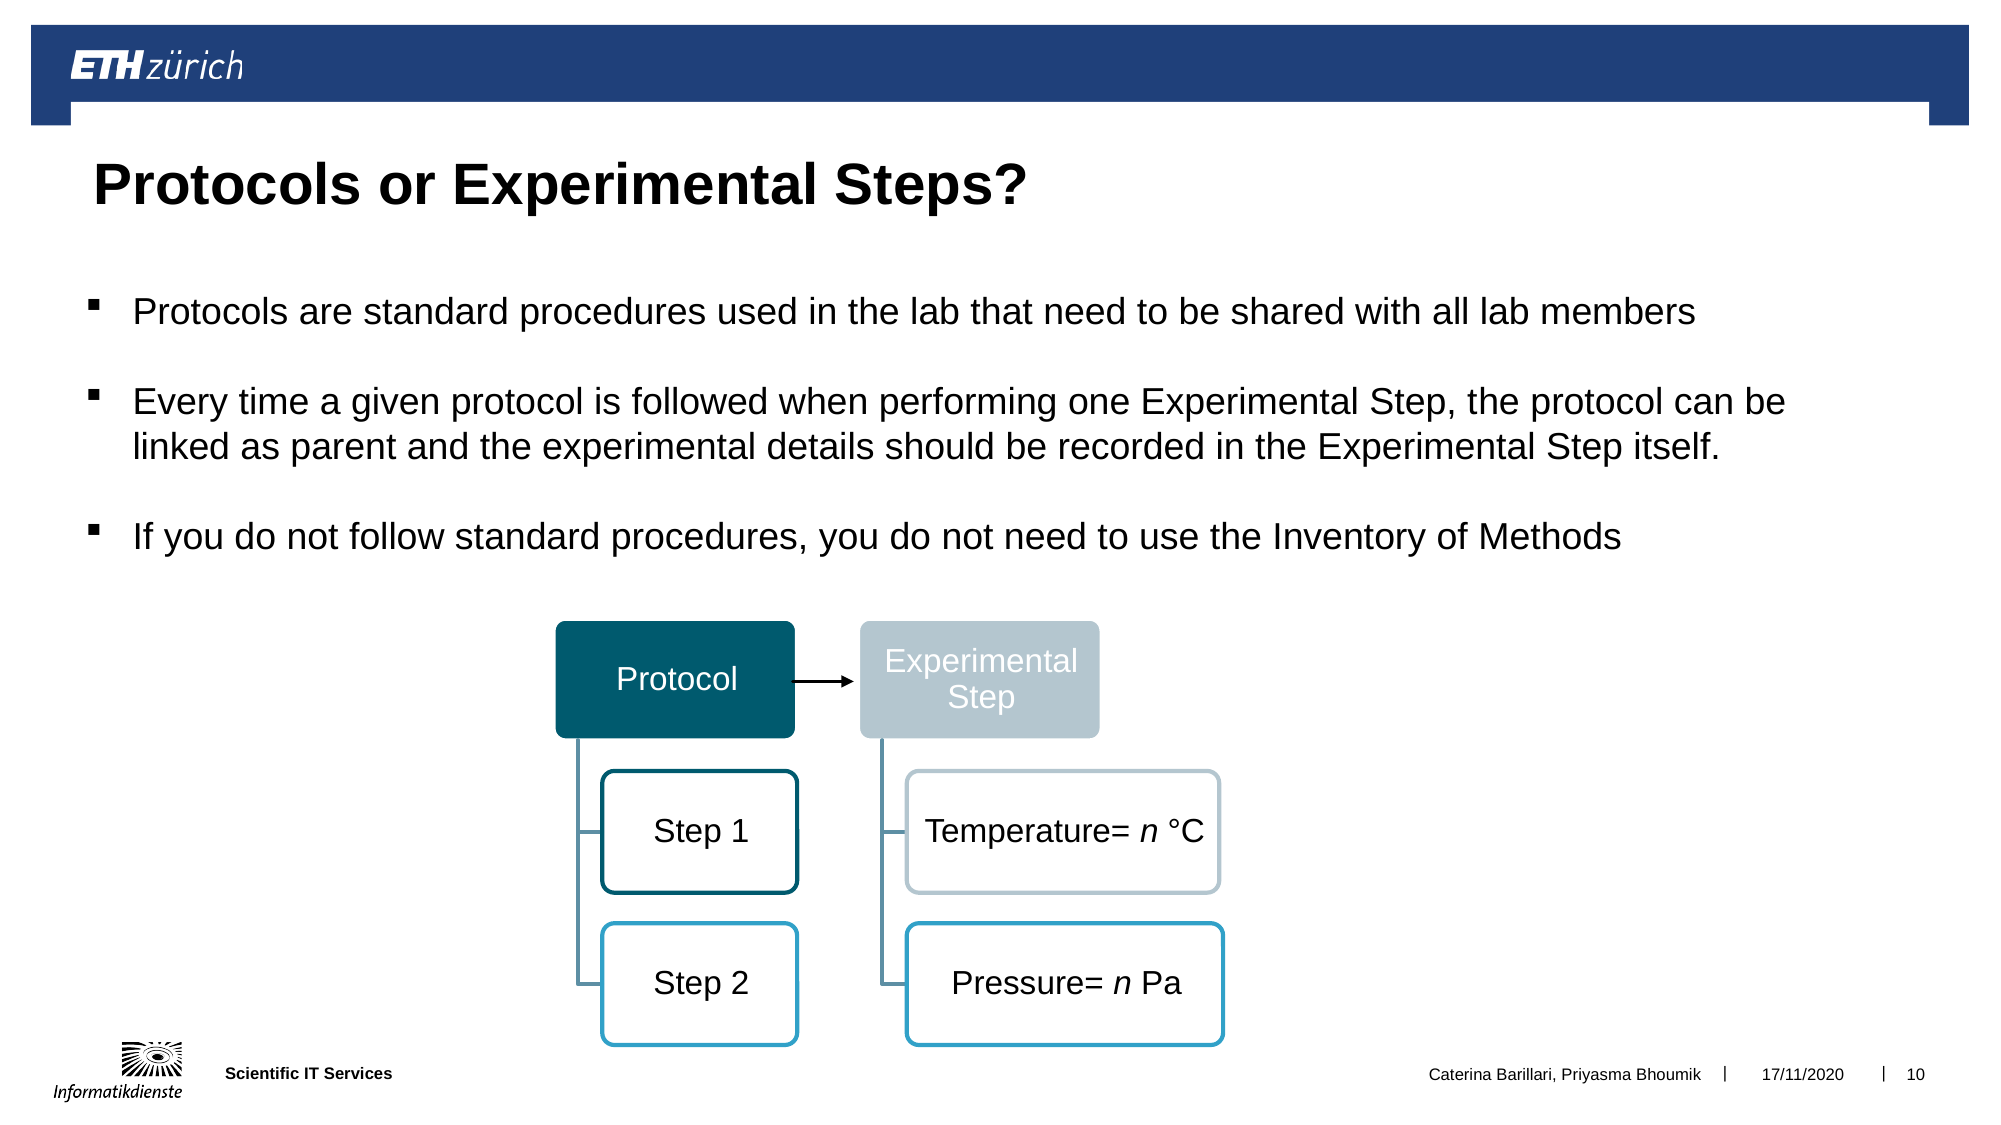

# Protocols or Experimental Steps?
Protocols are standard procedures used in the lab that need to be shared with all lab members

Every time a given protocol is followed when performing one Experimental Step, the protocol can be linked as parent and the experimental details should be recorded in the Experimental Step itself.

If you do not follow standard procedures, you do not need to use the Inventory of Methods
Protocol
Step 1
Step 2
Experimental Step
Temperature= n °C
Pressure= n Pa
Caterina Barillari, Priyasma Bhoumik
17/11/2020
10